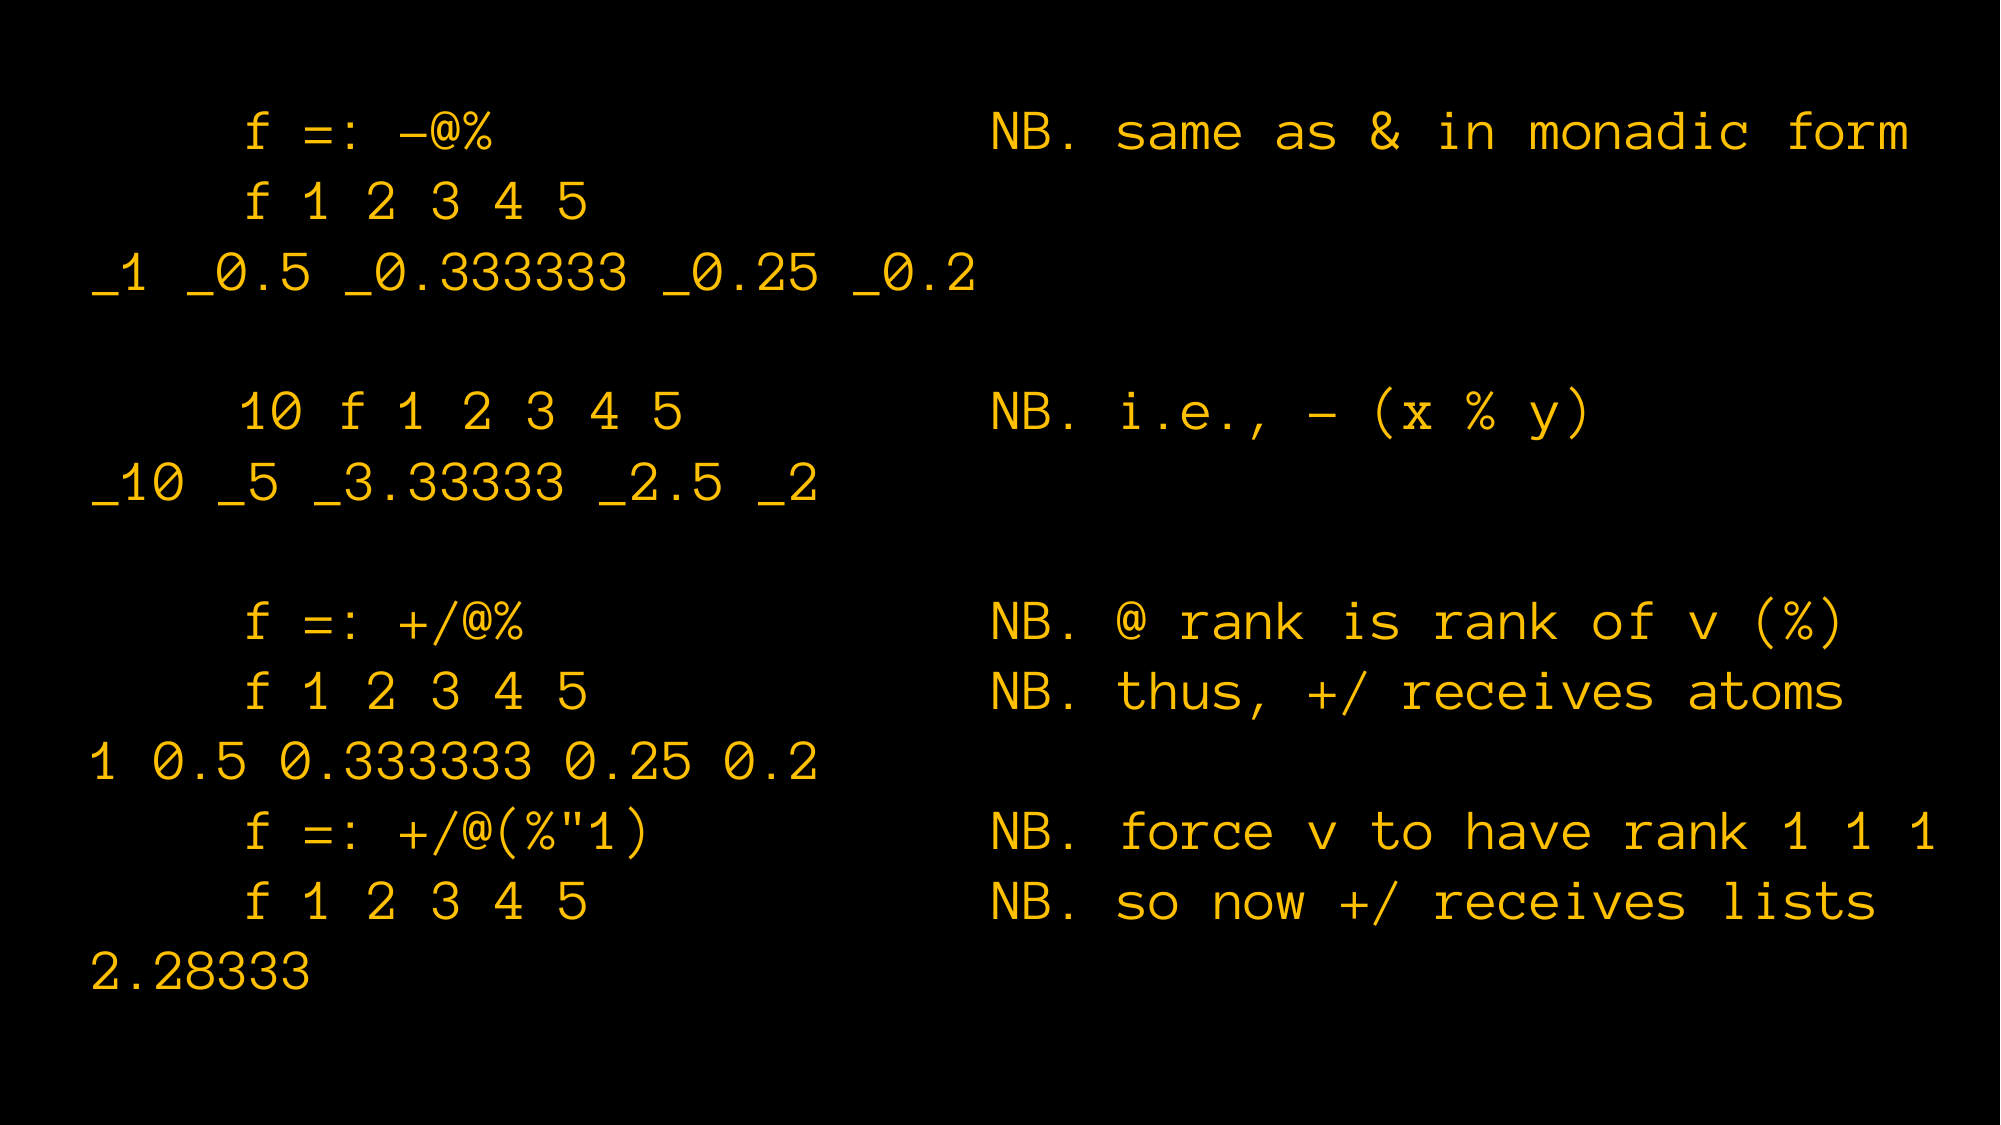

f =: -@%				NB. same as & in monadic form
	f 1 2 3 4 5
_1 _0.5 _0.333333 _0.25 _0.2

	10 f 1 2 3 4 5			NB. i.e., - (x % y)
_10 _5 _3.33333 _2.5 _2

	f =: +/@%				NB. @ rank is rank of v (%)
	f 1 2 3 4 5			NB. thus, +/ receives atoms
1 0.5 0.333333 0.25 0.2
	f =: +/@(%"1)			NB. force v to have rank 1 1 1
	f 1 2 3 4 5			NB. so now +/ receives lists
2.28333